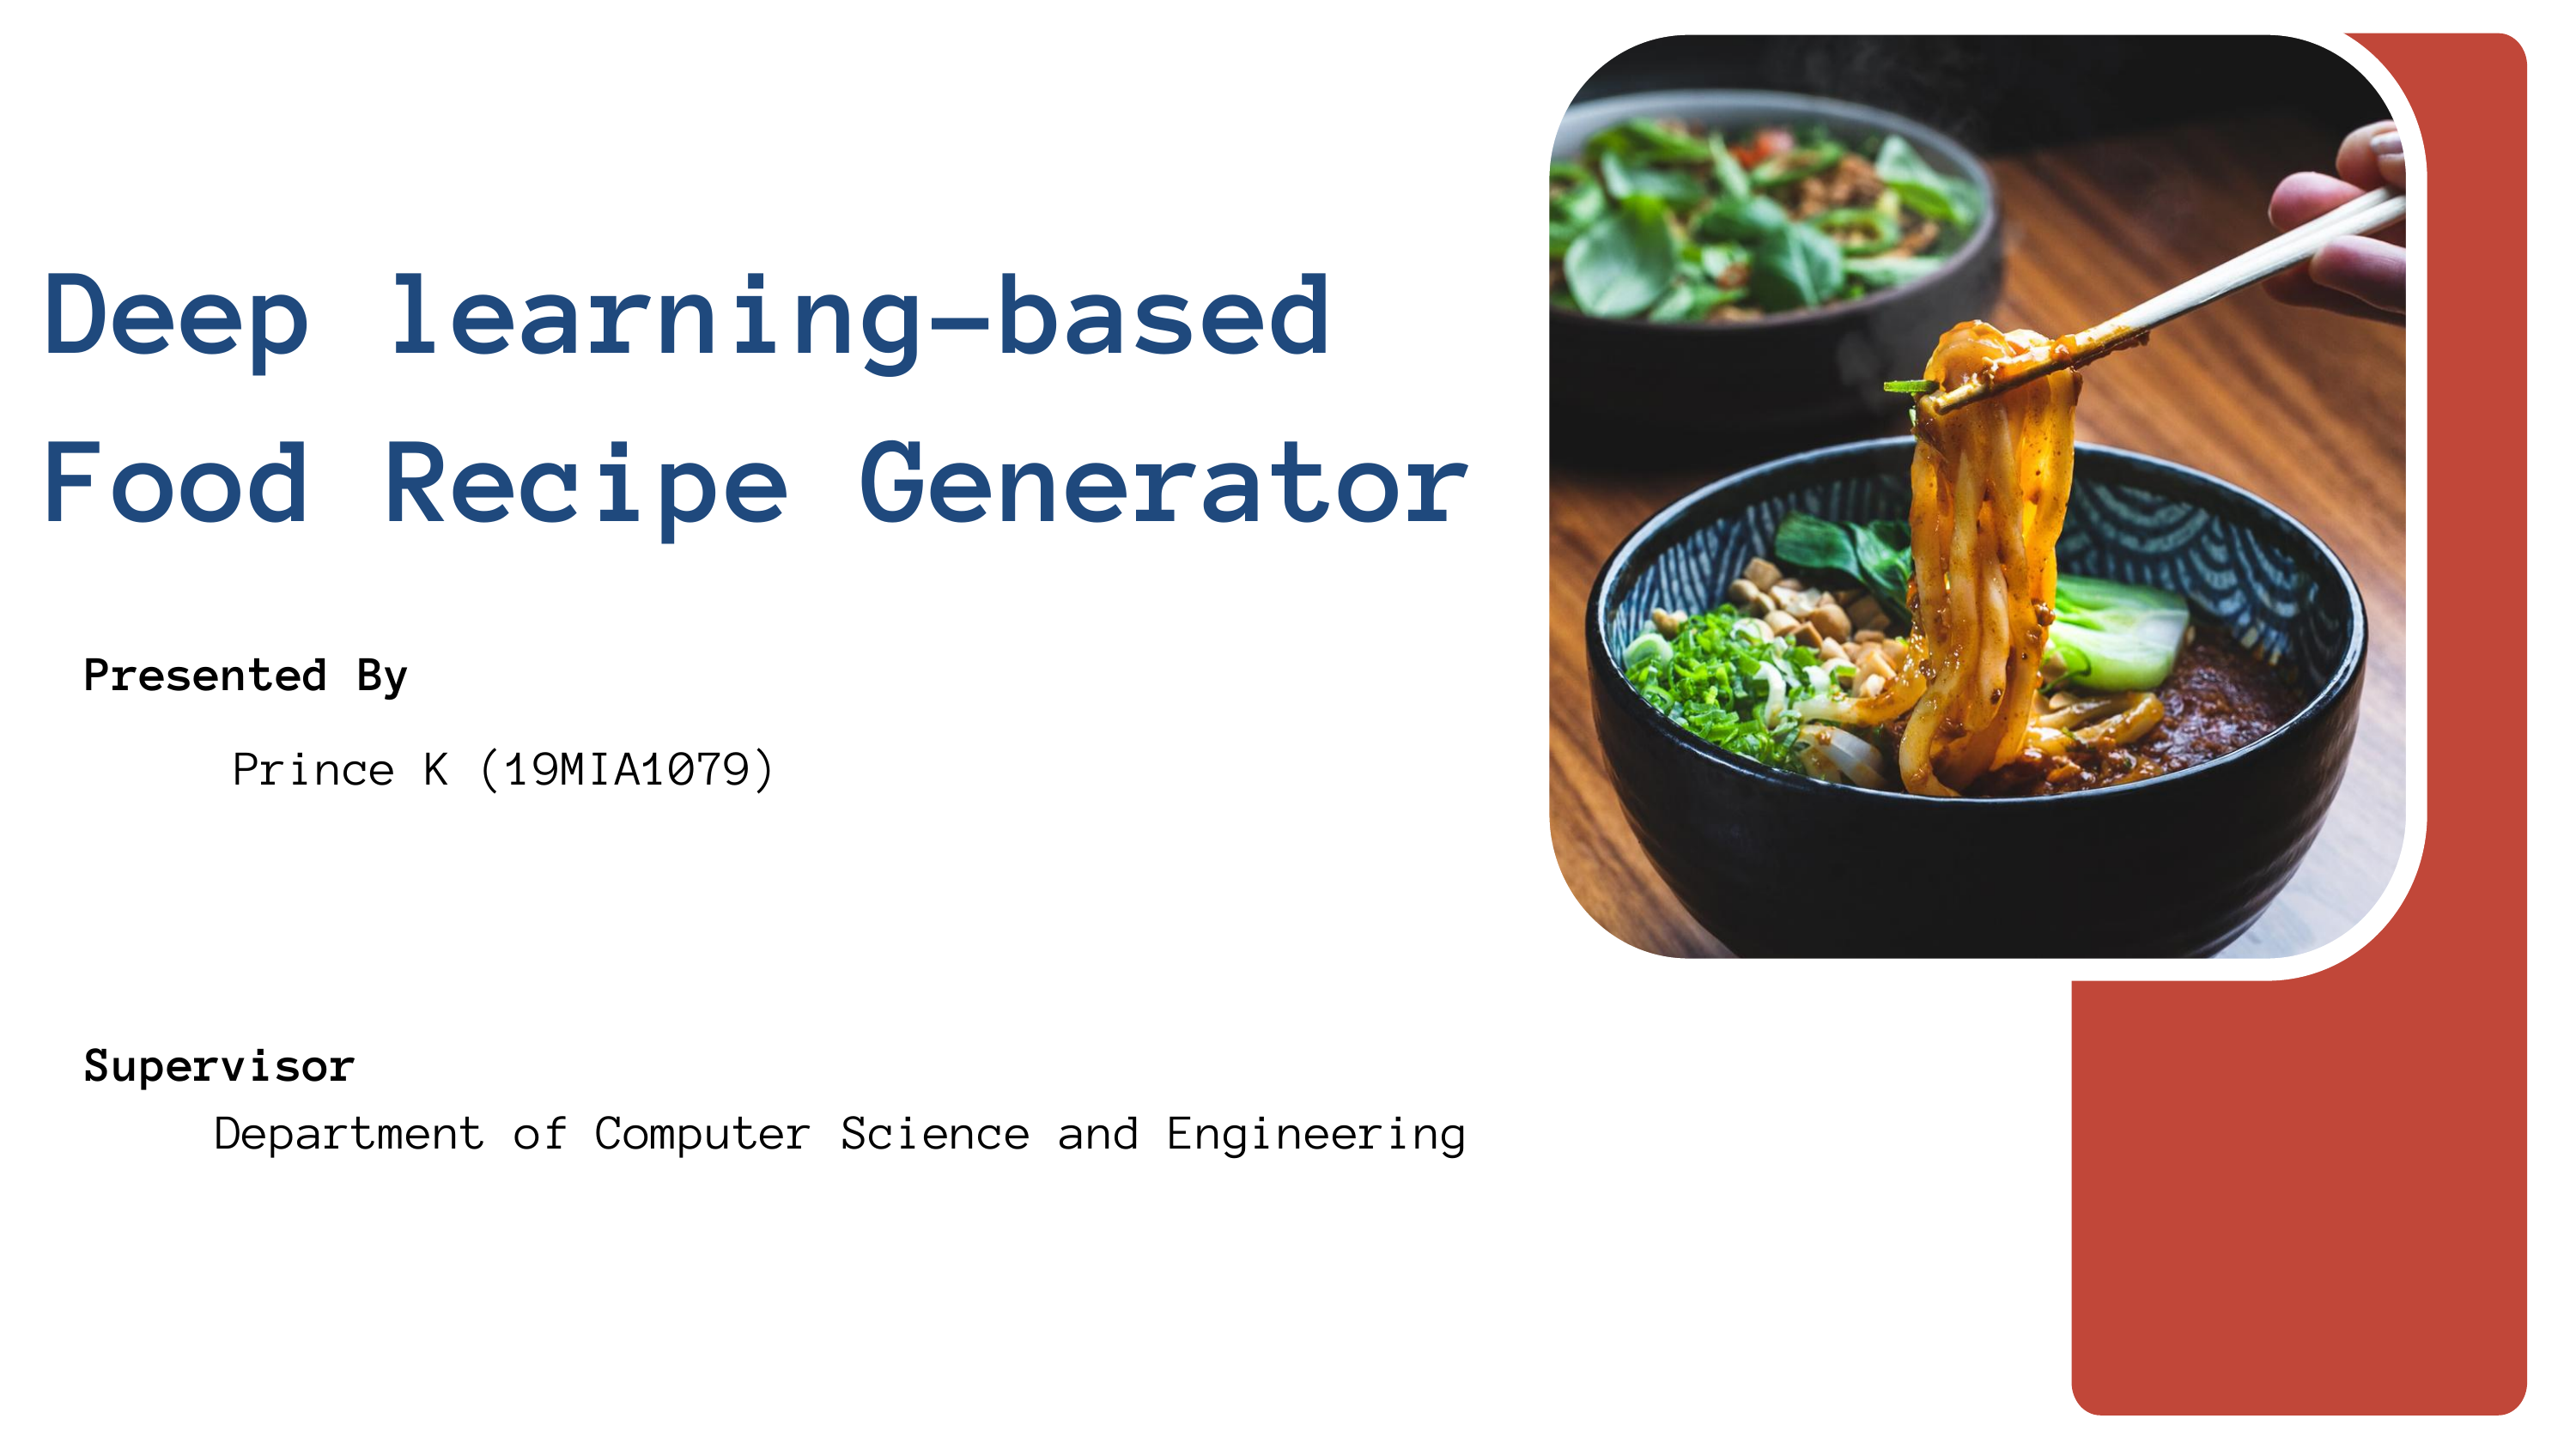

Deep learning-based Food Recipe Generator
Presented By

Prince K (19MIA1079)
Supervisor
Department of Computer Science and Engineering